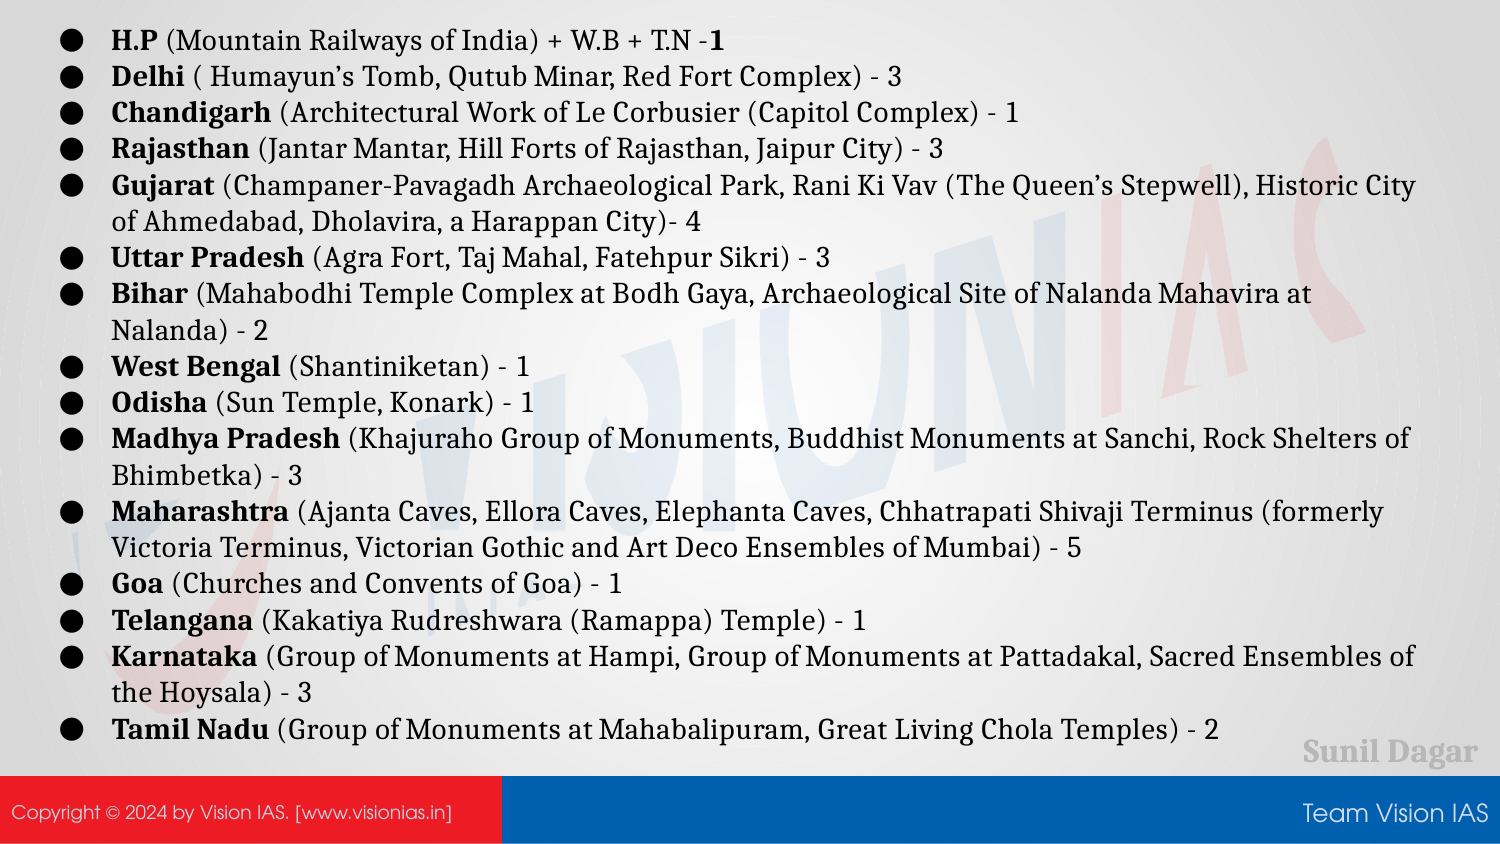

H.P (Mountain Railways of India) + W.B + T.N -1
Delhi ( Humayun’s Tomb, Qutub Minar, Red Fort Complex) - 3
Chandigarh (Architectural Work of Le Corbusier (Capitol Complex) - 1
Rajasthan (Jantar Mantar, Hill Forts of Rajasthan, Jaipur City) - 3
Gujarat (Champaner-Pavagadh Archaeological Park, Rani Ki Vav (The Queen’s Stepwell), Historic City of Ahmedabad, Dholavira, a Harappan City)- 4
Uttar Pradesh (Agra Fort, Taj Mahal, Fatehpur Sikri) - 3
Bihar (Mahabodhi Temple Complex at Bodh Gaya, Archaeological Site of Nalanda Mahavira at Nalanda) - 2
West Bengal (Shantiniketan) - 1
Odisha (Sun Temple, Konark) - 1
Madhya Pradesh (Khajuraho Group of Monuments, Buddhist Monuments at Sanchi, Rock Shelters of Bhimbetka) - 3
Maharashtra (Ajanta Caves, Ellora Caves, Elephanta Caves, Chhatrapati Shivaji Terminus (formerly Victoria Terminus, Victorian Gothic and Art Deco Ensembles of Mumbai) - 5
Goa (Churches and Convents of Goa) - 1
Telangana (Kakatiya Rudreshwara (Ramappa) Temple) - 1
Karnataka (Group of Monuments at Hampi, Group of Monuments at Pattadakal, Sacred Ensembles of the Hoysala) - 3
Tamil Nadu (Group of Monuments at Mahabalipuram, Great Living Chola Temples) - 2
Sunil Dagar
Sunil Dagar